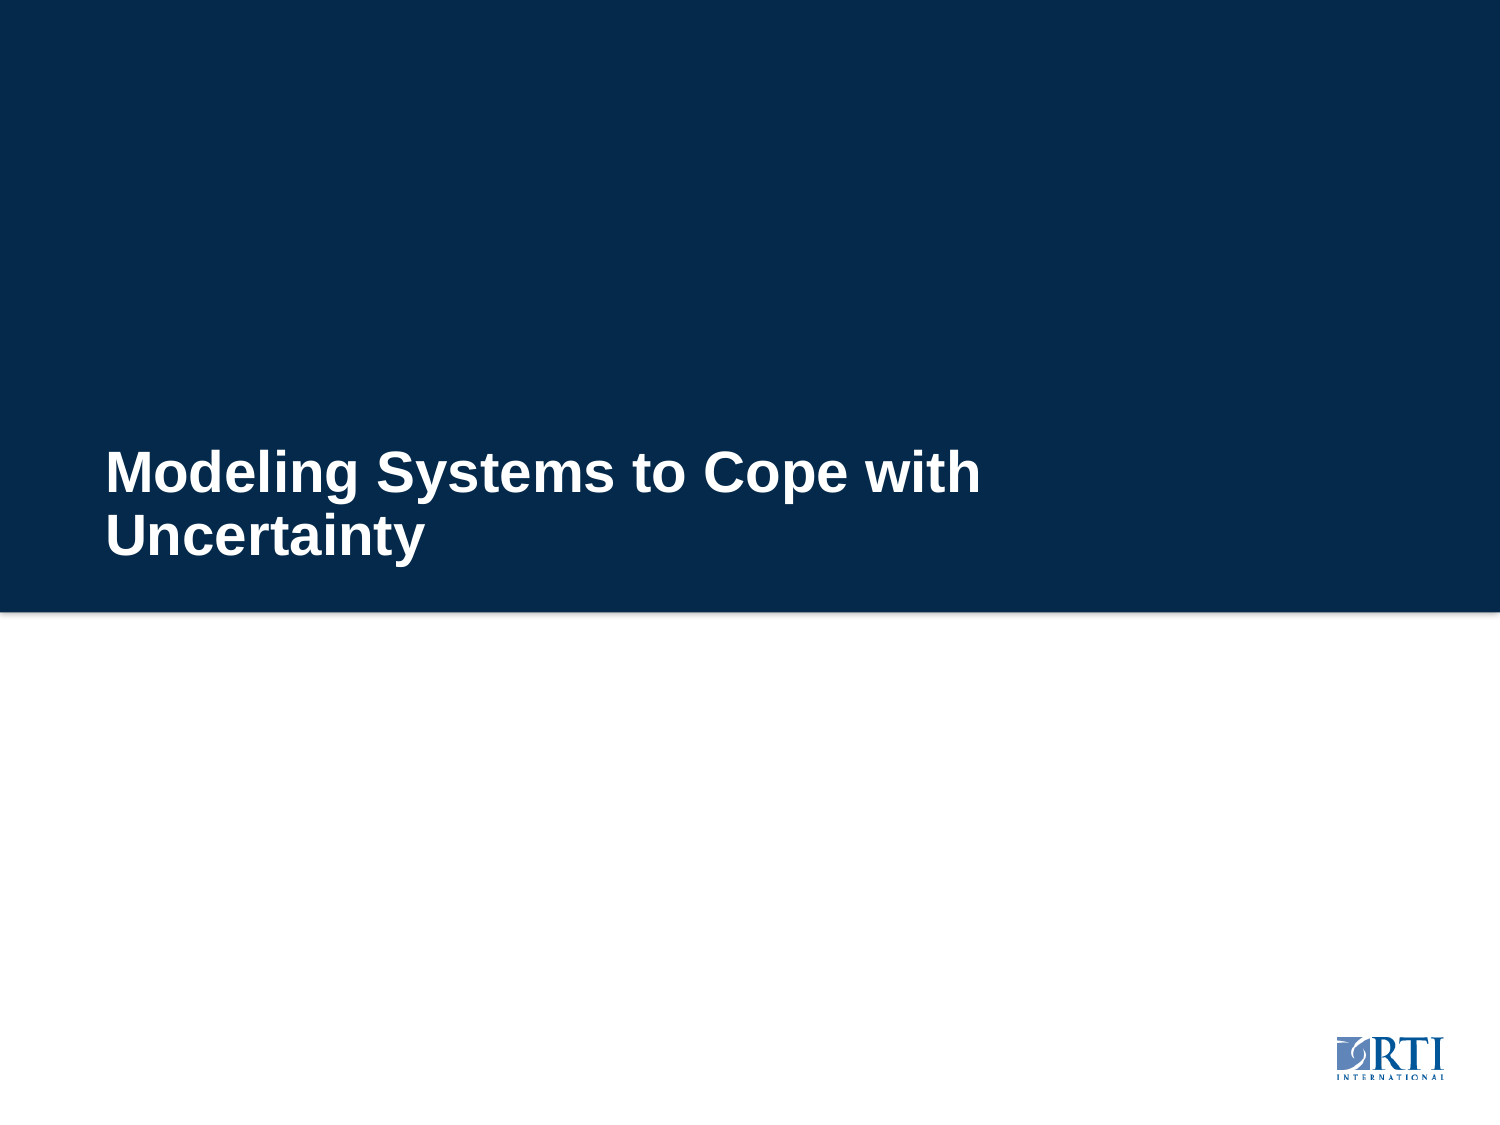

# Modeling Systems to Cope with Uncertainty